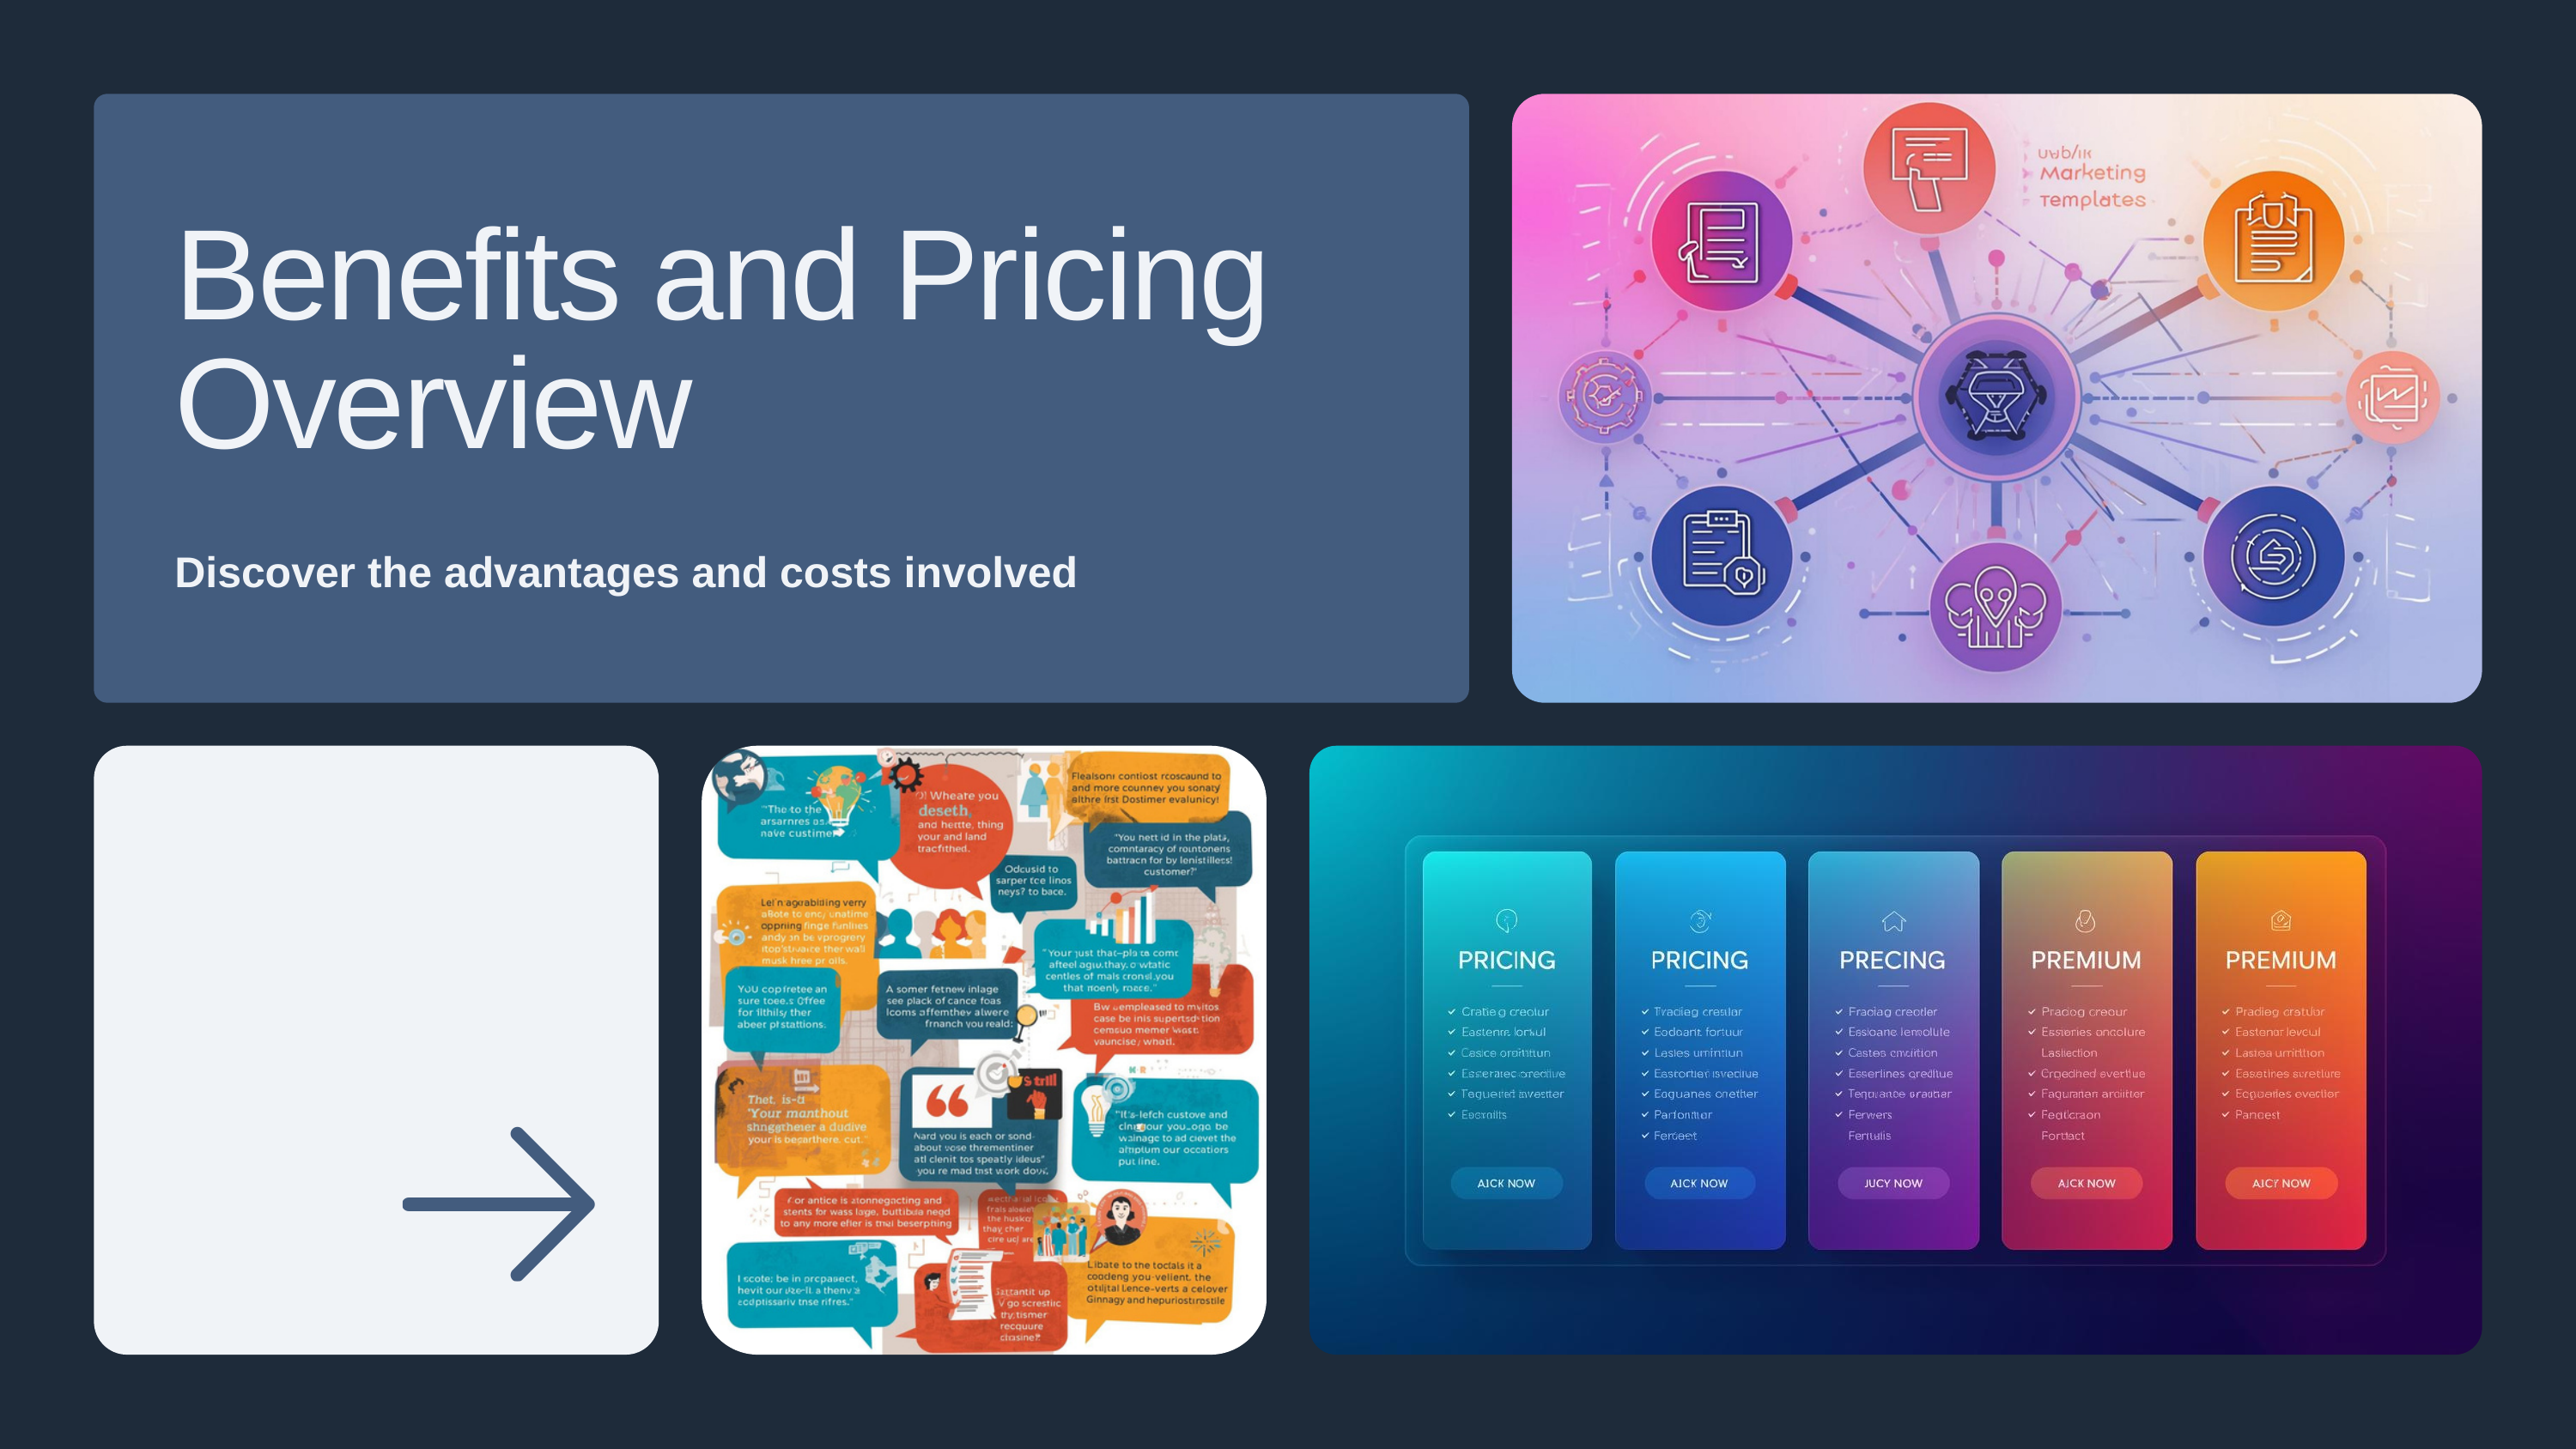

Benefits and Pricing Overview
Discover the advantages and costs involved